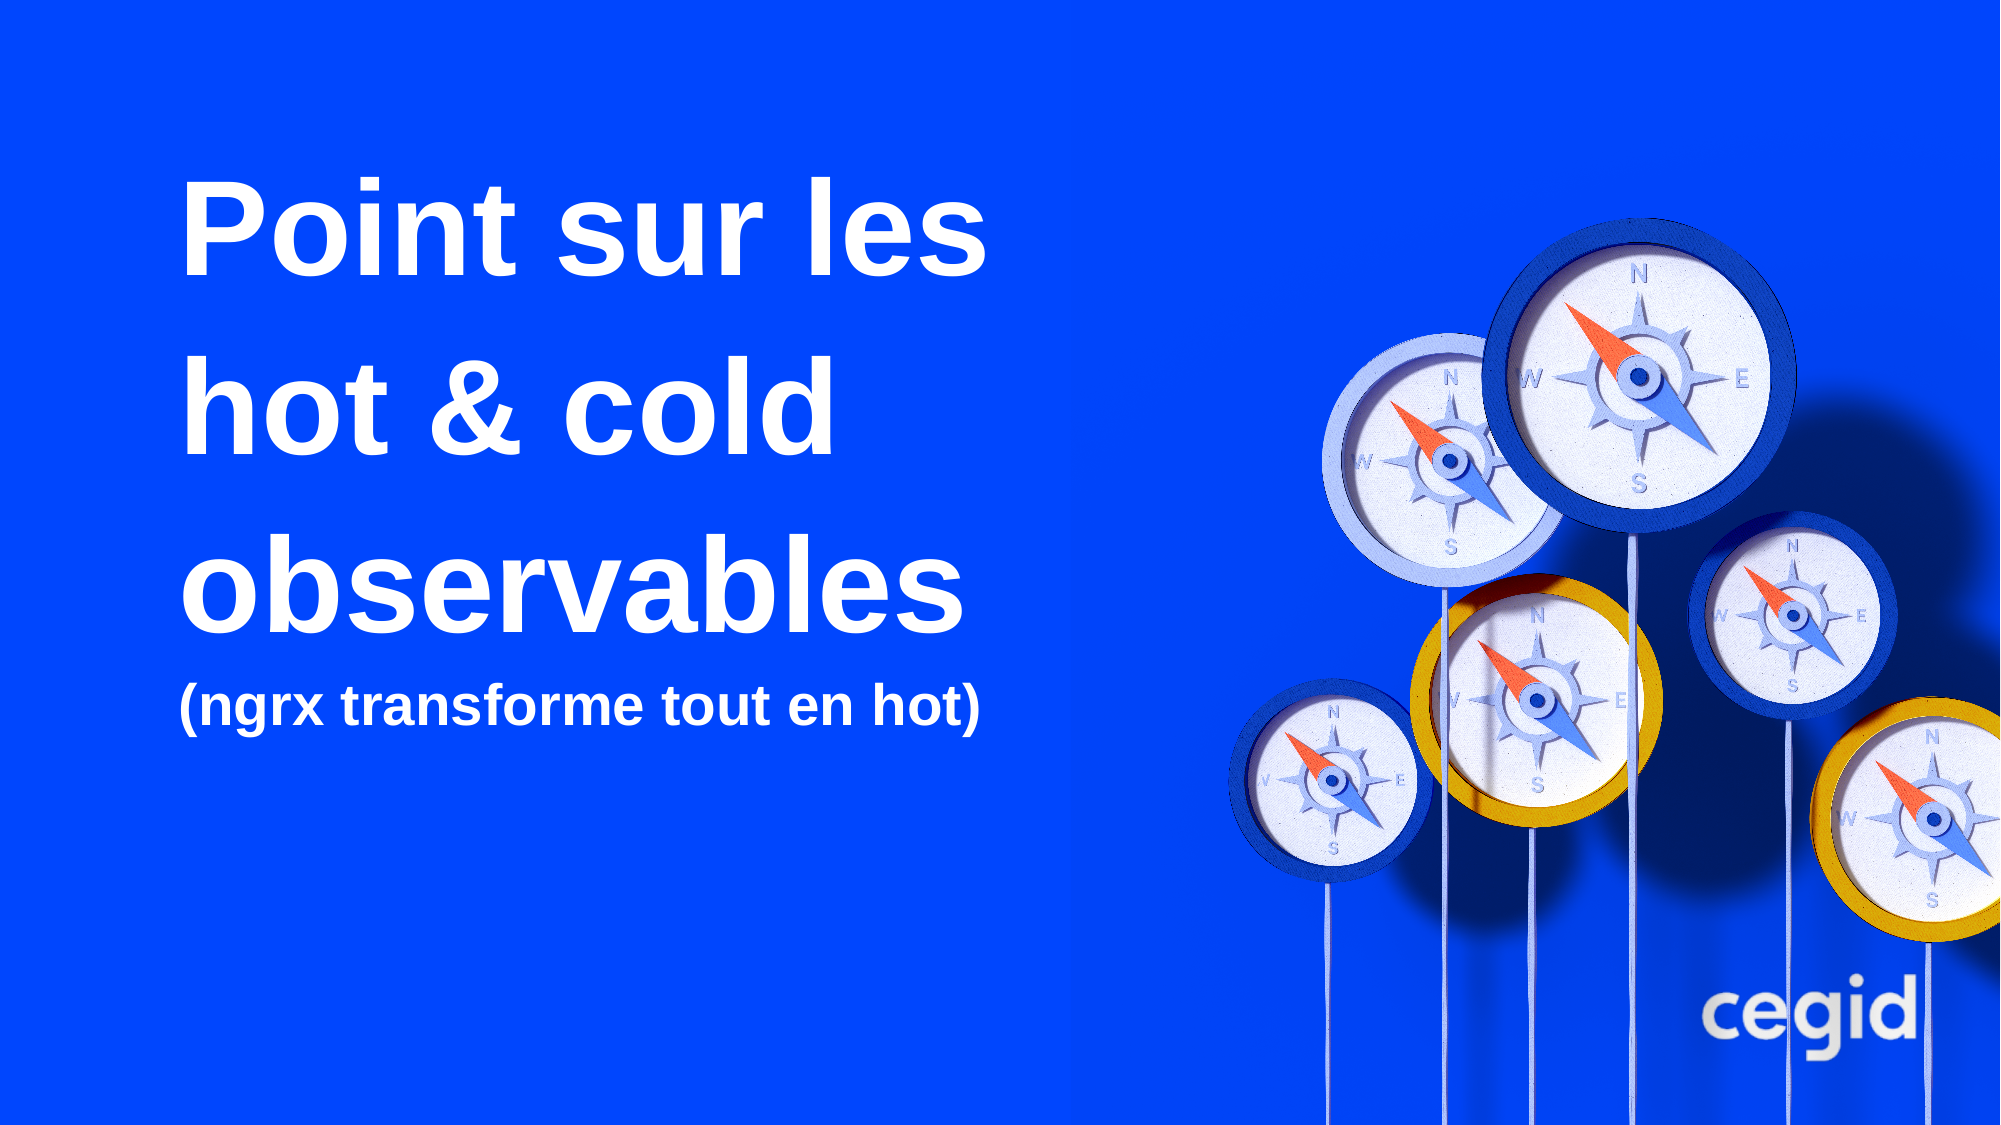

# Point sur les hot & cold observables (ngrx transforme tout en hot)